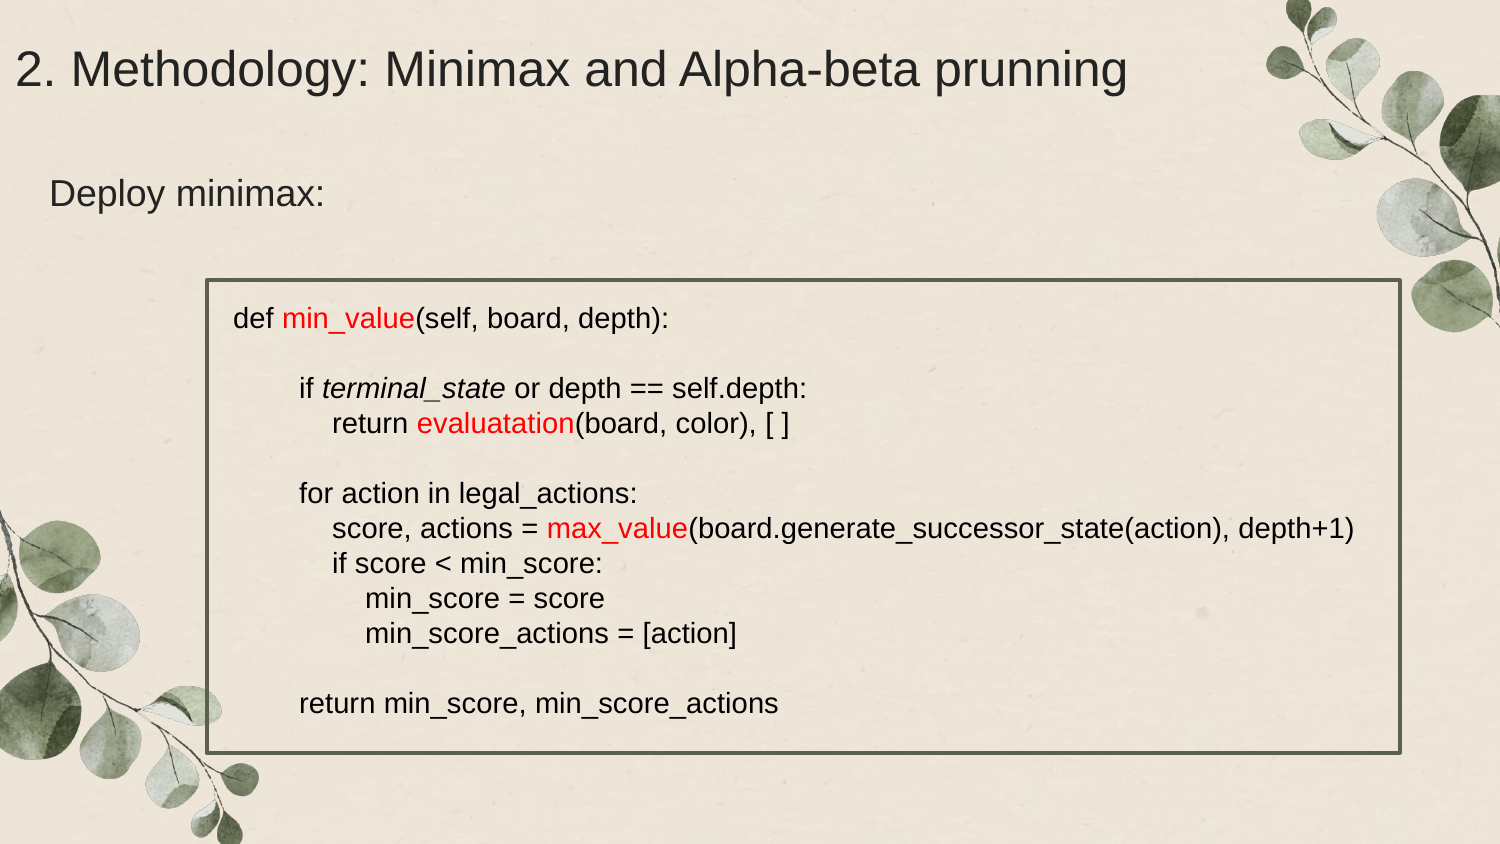

# 2. Methodology: Minimax and Alpha-beta prunning
Deploy minimax:

def min_value(self, board, depth):

        if terminal_state or depth == self.depth:
            return evaluatation(board, color), [ ]

        for action in legal_actions:
            score, actions = max_value(board.generate_successor_state(action), depth+1)
            if score < min_score:
                min_score = score
                min_score_actions = [action]

        return min_score, min_score_actions